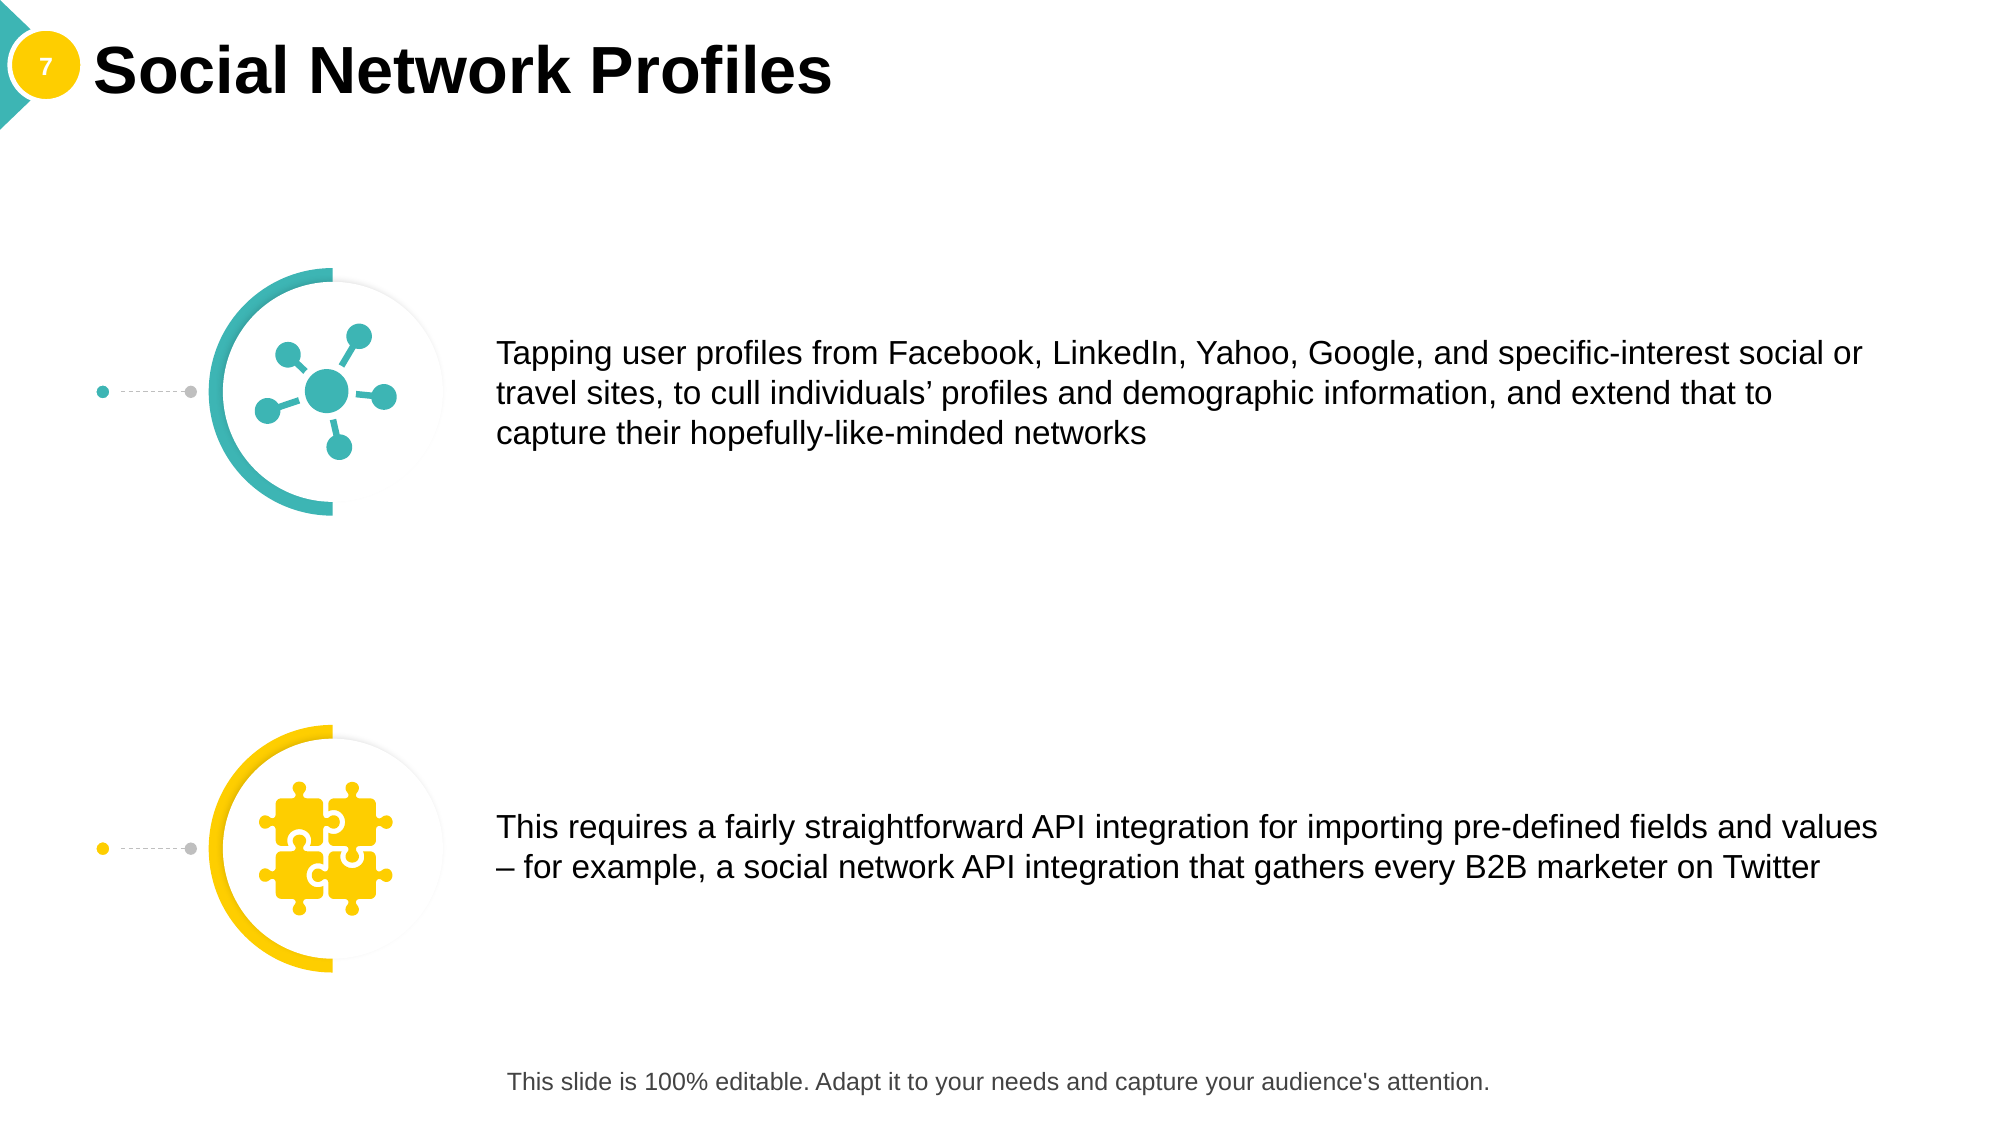

# Social Network Profiles
7

Tapping user profiles from Facebook, LinkedIn, Yahoo, Google, and specific-interest social or travel sites, to cull individuals’ profiles and demographic information, and extend that to capture their hopefully-like-minded networks

This requires a fairly straightforward API integration for importing pre-defined fields and values – for example, a social network API integration that gathers every B2B marketer on Twitter

This slide is 100% editable. Adapt it to your needs and capture your audience's attention.